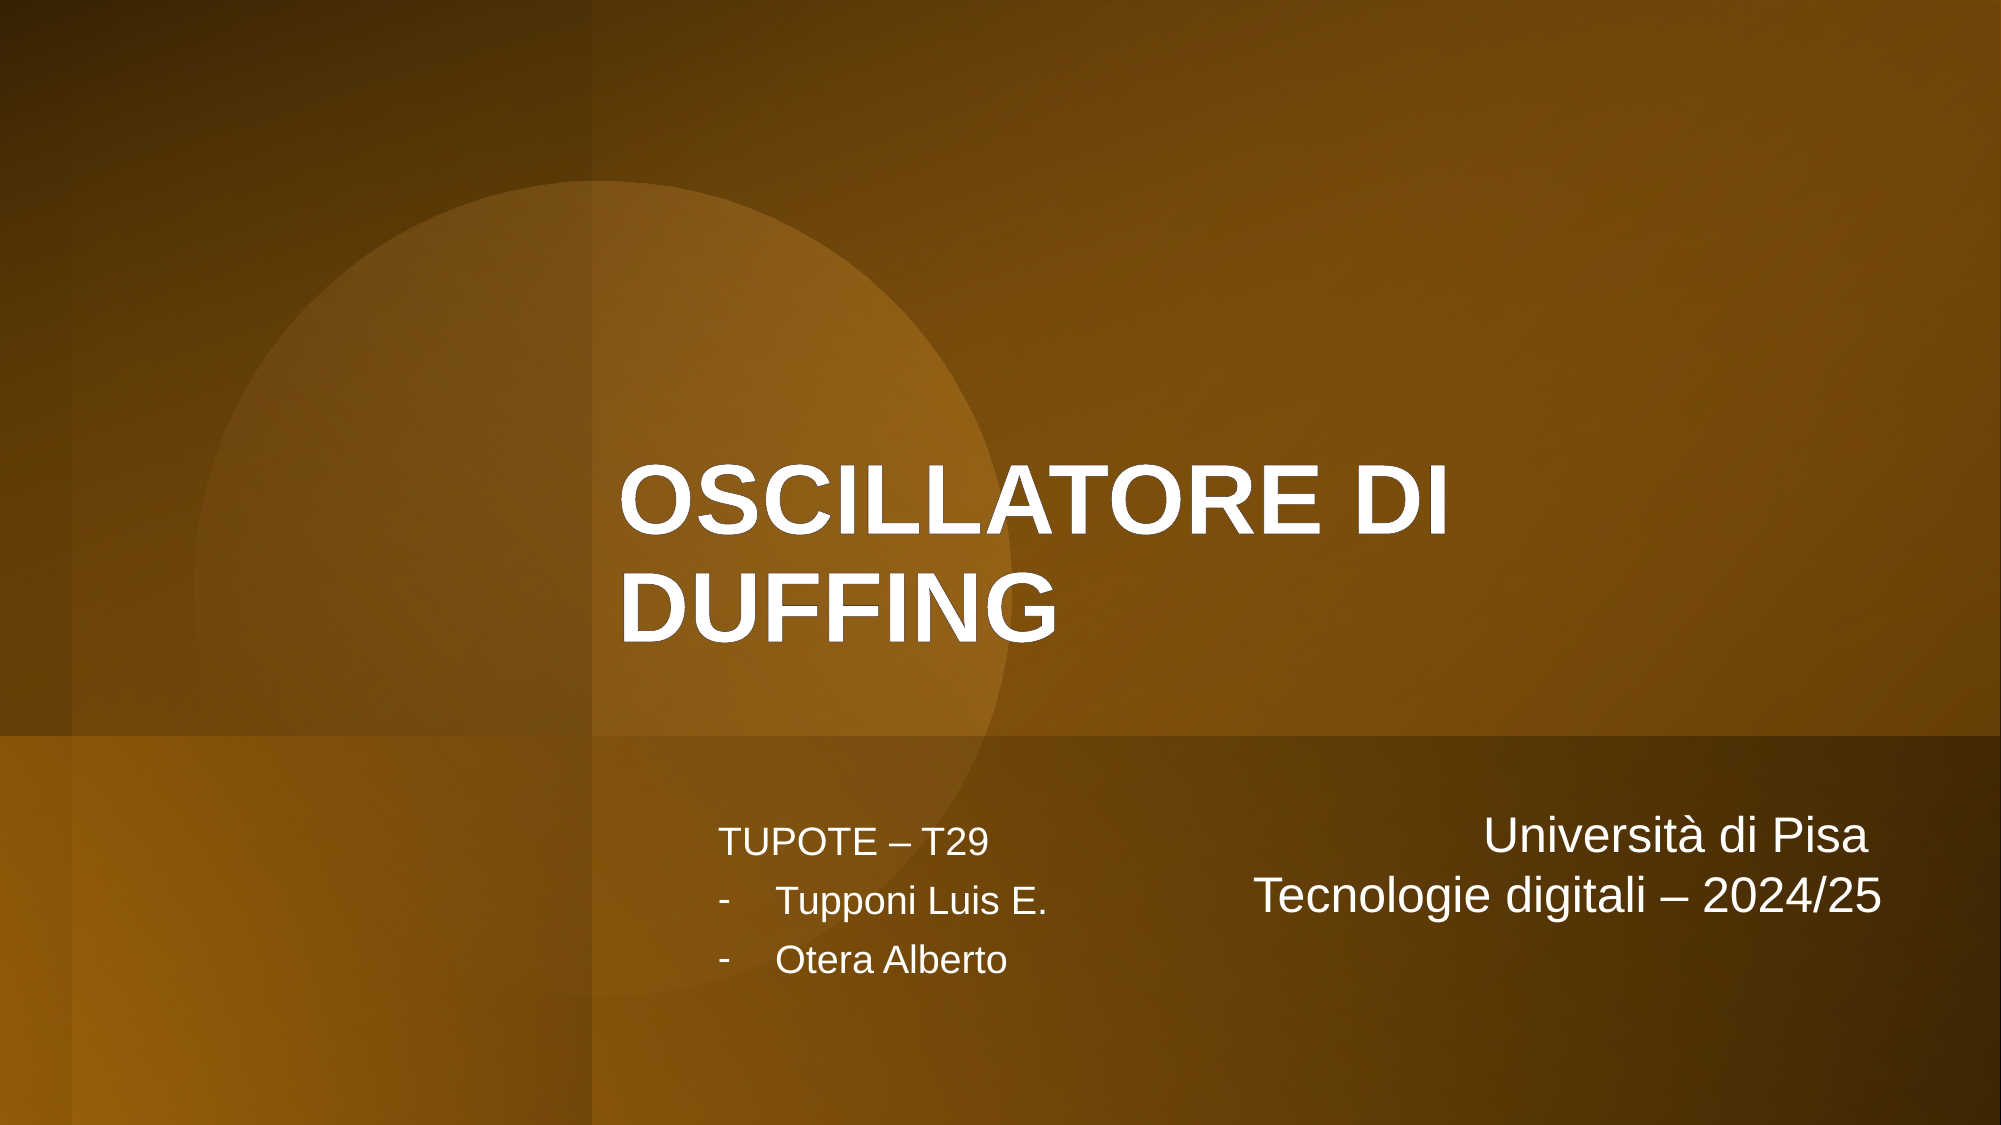

# OSCILLATORE DI DUFFING

Università di Pisa
Tecnologie digitali – 2024/25
TUPOTE – T29
Tupponi Luis E.
Otera Alberto